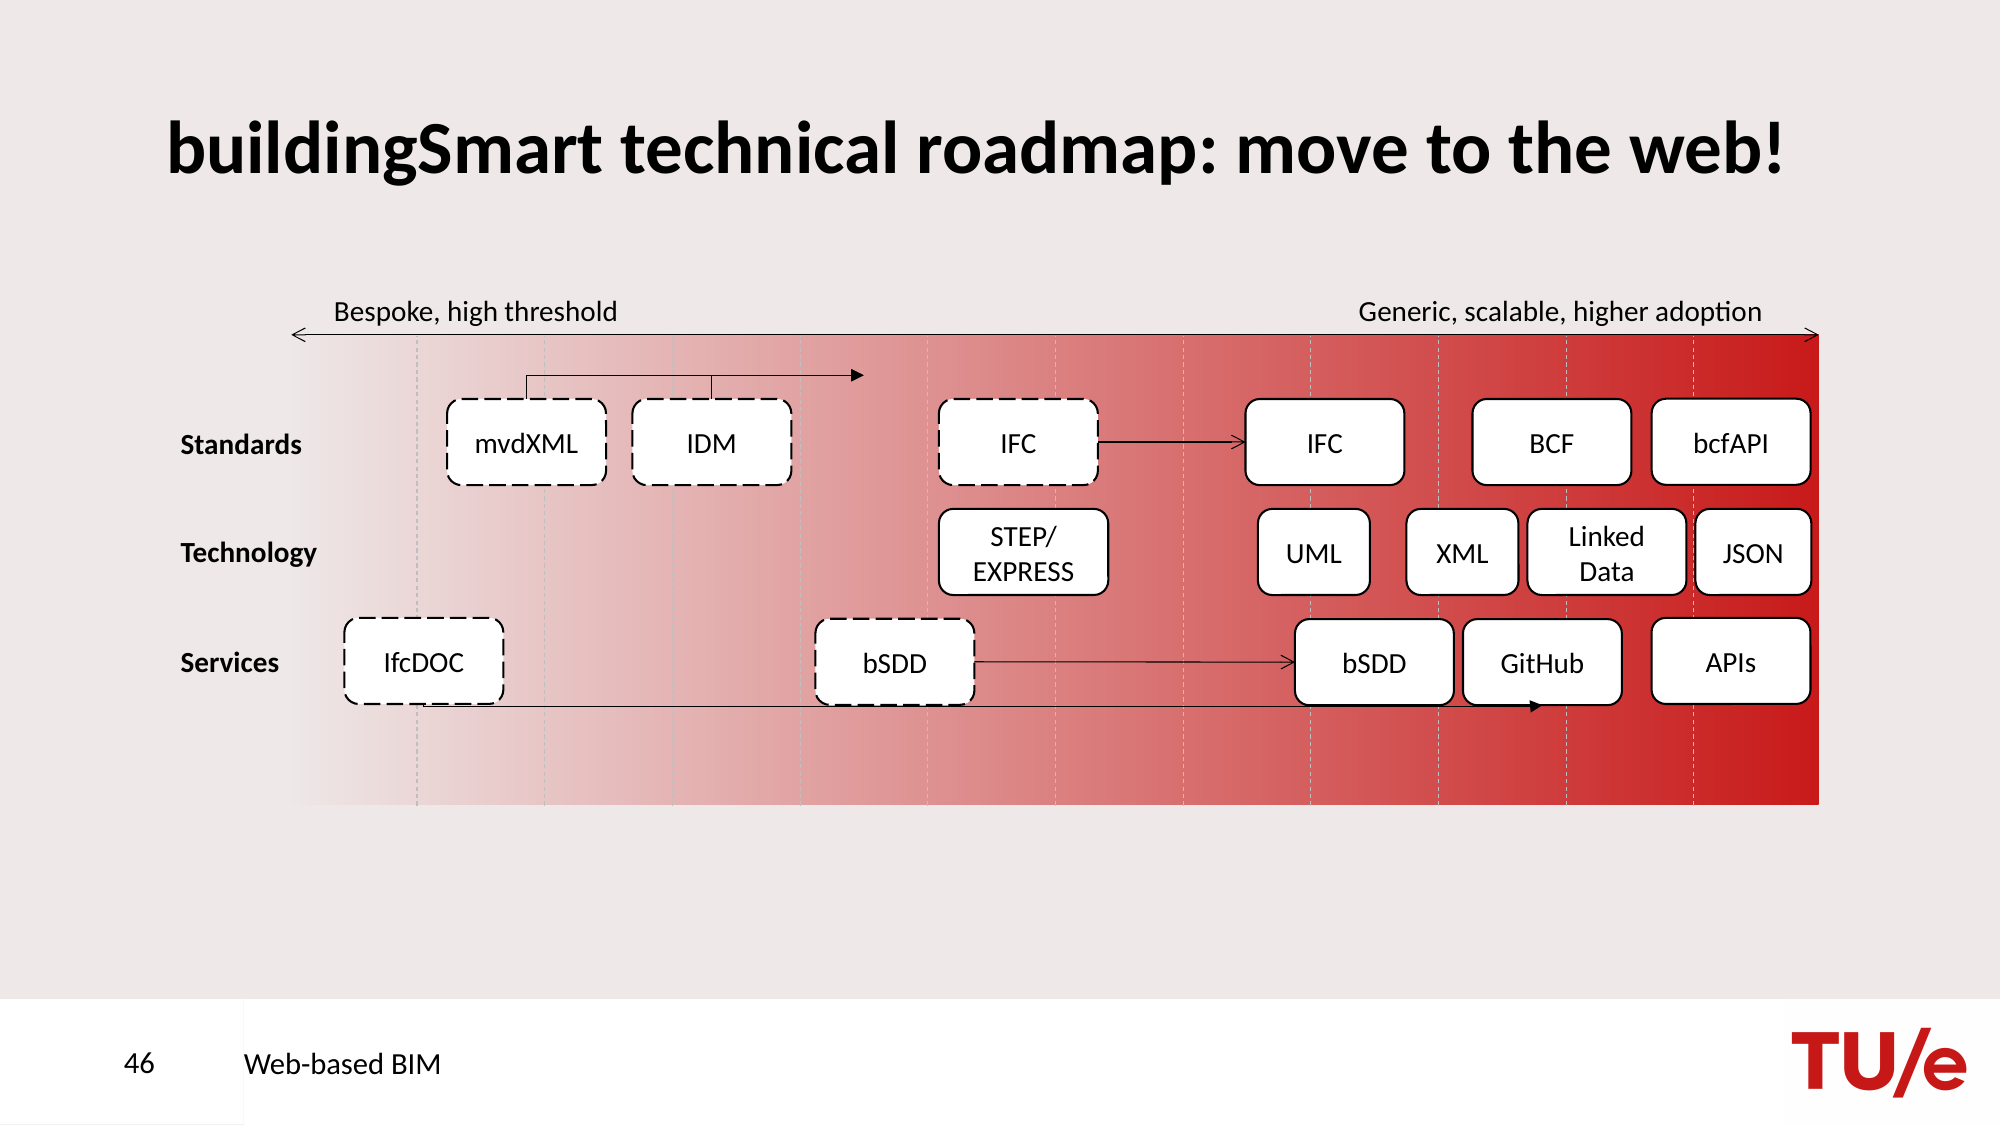

# buildingSmart technical roadmap: move to the web!
Bespoke, high threshold
Generic, scalable, higher adoption

bcfAPI
mvdXML
IDM
IFC
IFC
BCF
Standards
UML
XML
STEP/
EXPRESS
Linked Data
JSON
Technology
IfcDOC
APIs
bSDD
bSDD
GitHub
Services
46
Web-based BIM